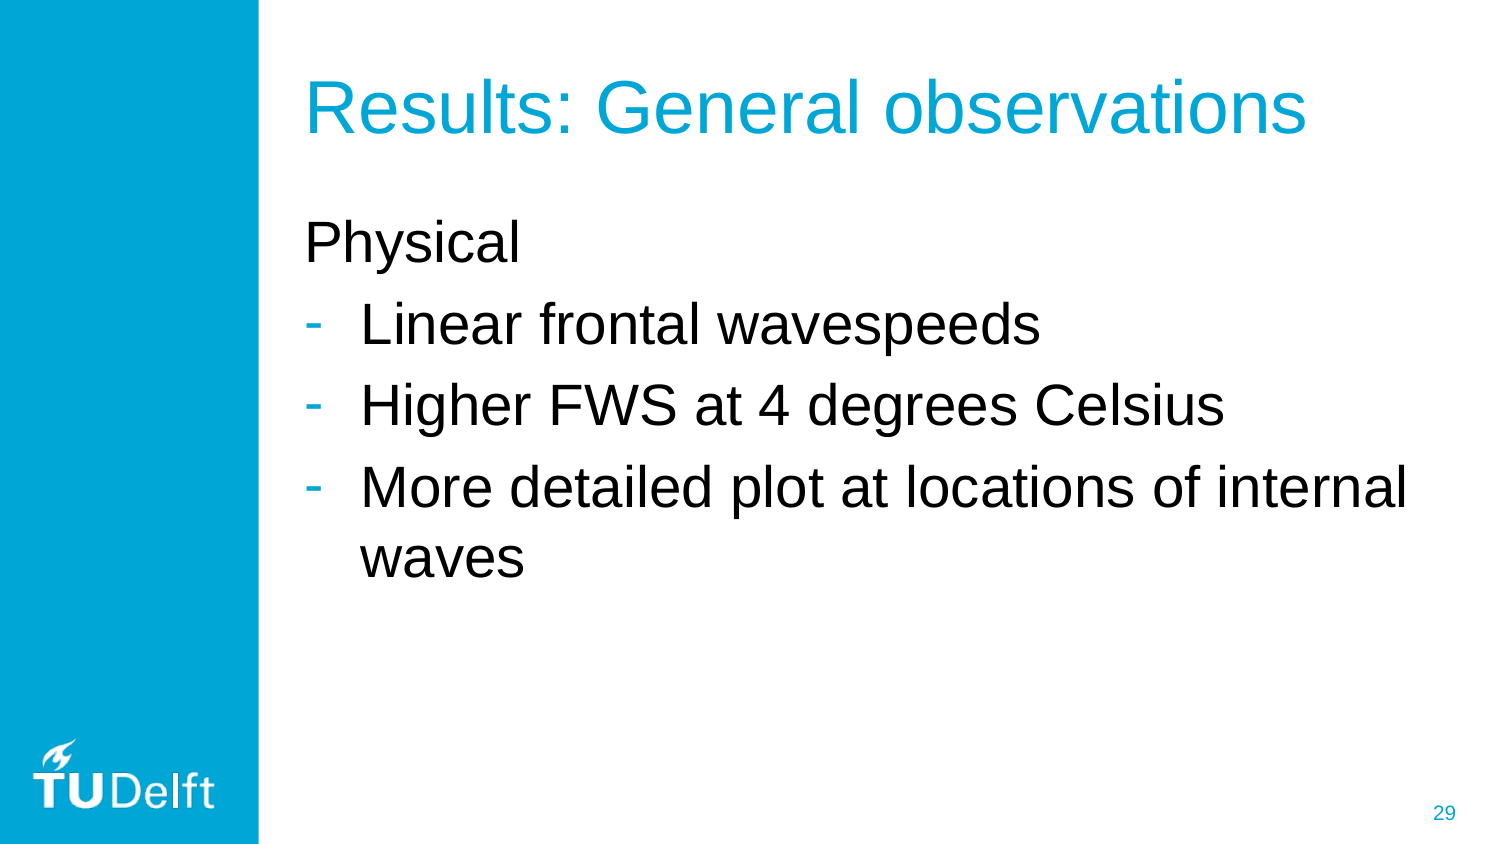

# Results: General observations
Physical
Linear frontal wavespeeds
Higher FWS at 4 degrees Celsius
More detailed plot at locations of internal waves